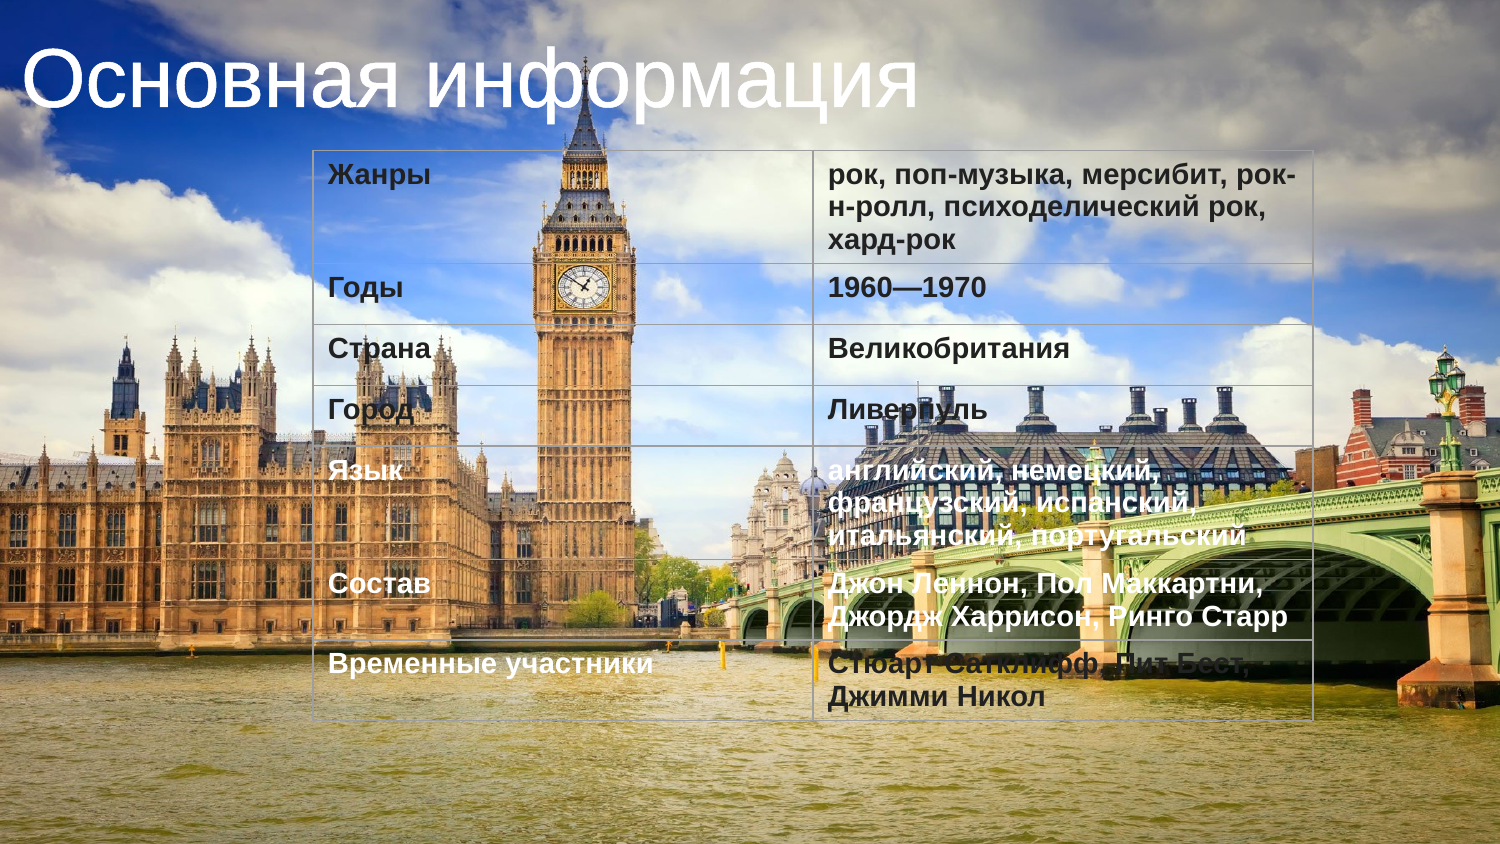

# Основная информация
| Жанры | рок, поп-музыка, мерсибит, рок-н-ролл, психоделический рок, хард-рок |
| --- | --- |
| Годы | 1960—1970 |
| Страна | Великобритания |
| Город | Ливерпуль |
| Язык | английский, немецкий, французский, испанский, итальянский, португальский |
| Состав | Джон Леннон, Пол Маккартни, Джордж Харрисон, Ринго Старр |
| Временные участники | Стюарт Сатклифф, Пит Бест, Джимми Никол |